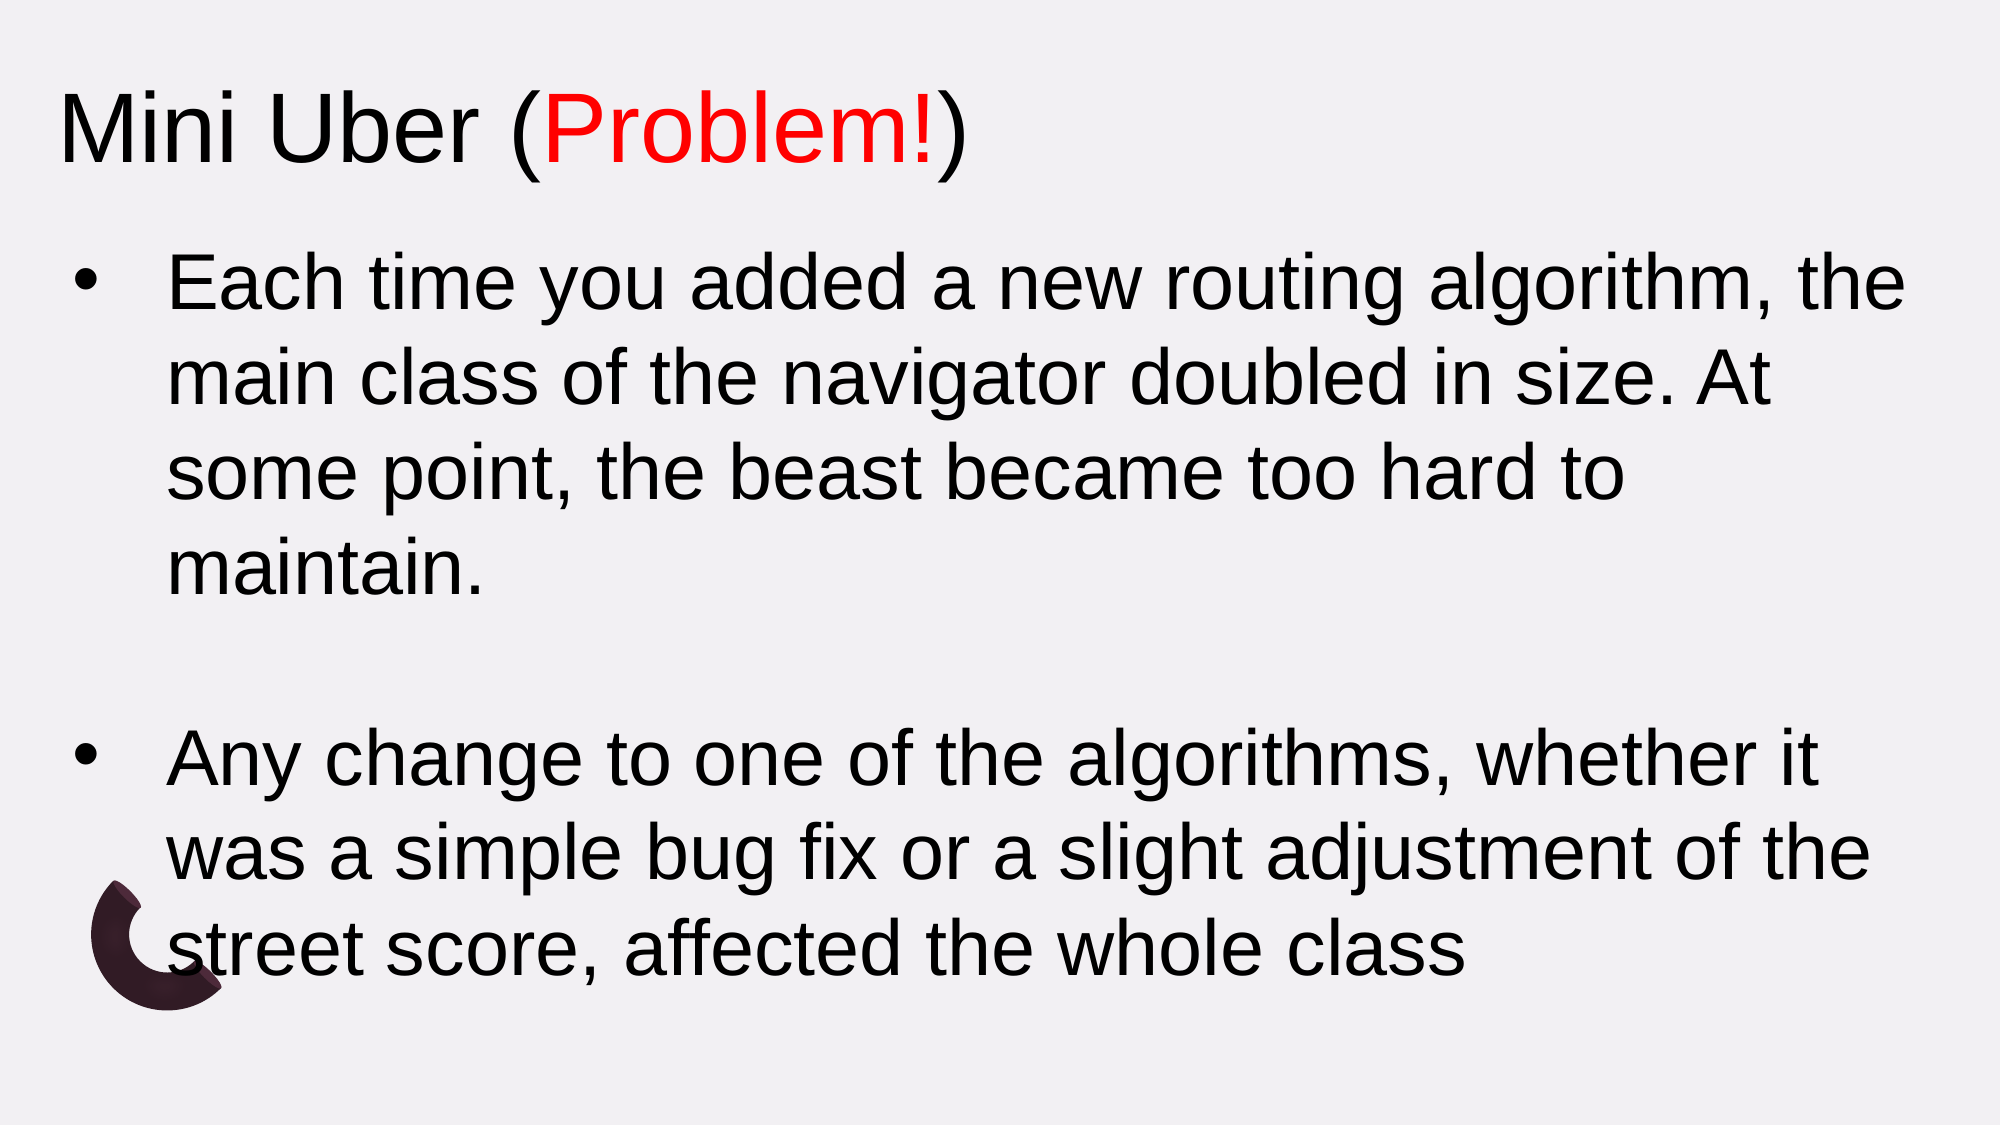

# Mini Uber (Problem!)
Each time you added a new routing algorithm, the main class of the navigator doubled in size. At some point, the beast became too hard to maintain.

Any change to one of the algorithms, whether it was a simple bug fix or a slight adjustment of the street score, affected the whole class